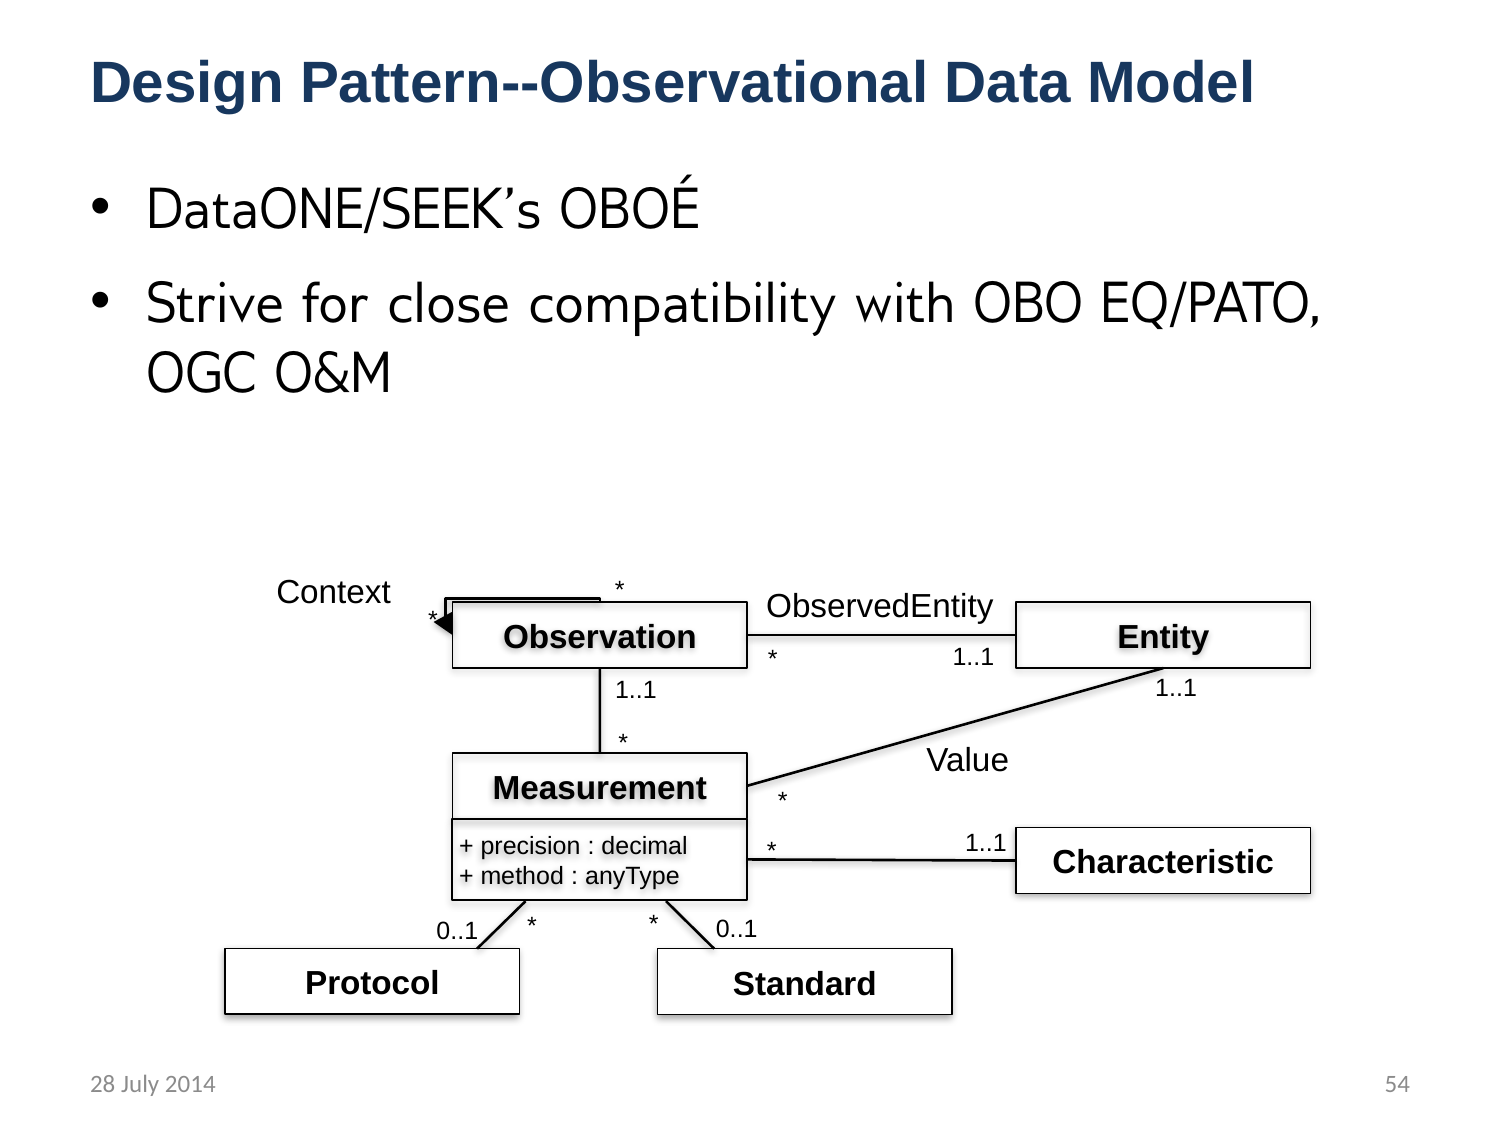

# Design Pattern--Observational Data Model
DataONE/SEEK’s OBOÉ
Strive for close compatibility with OBO EQ/PATO, OGC O&M
Context
*
ObservedEntity
*
Observation
Entity
1..1
*
1..1
1..1
*
Value
Measurement
*
 + precision : decimal
 + method : anyType
1..1
*
Characteristic
*
*
0..1
0..1
Protocol
Standard
28 July 2014
54